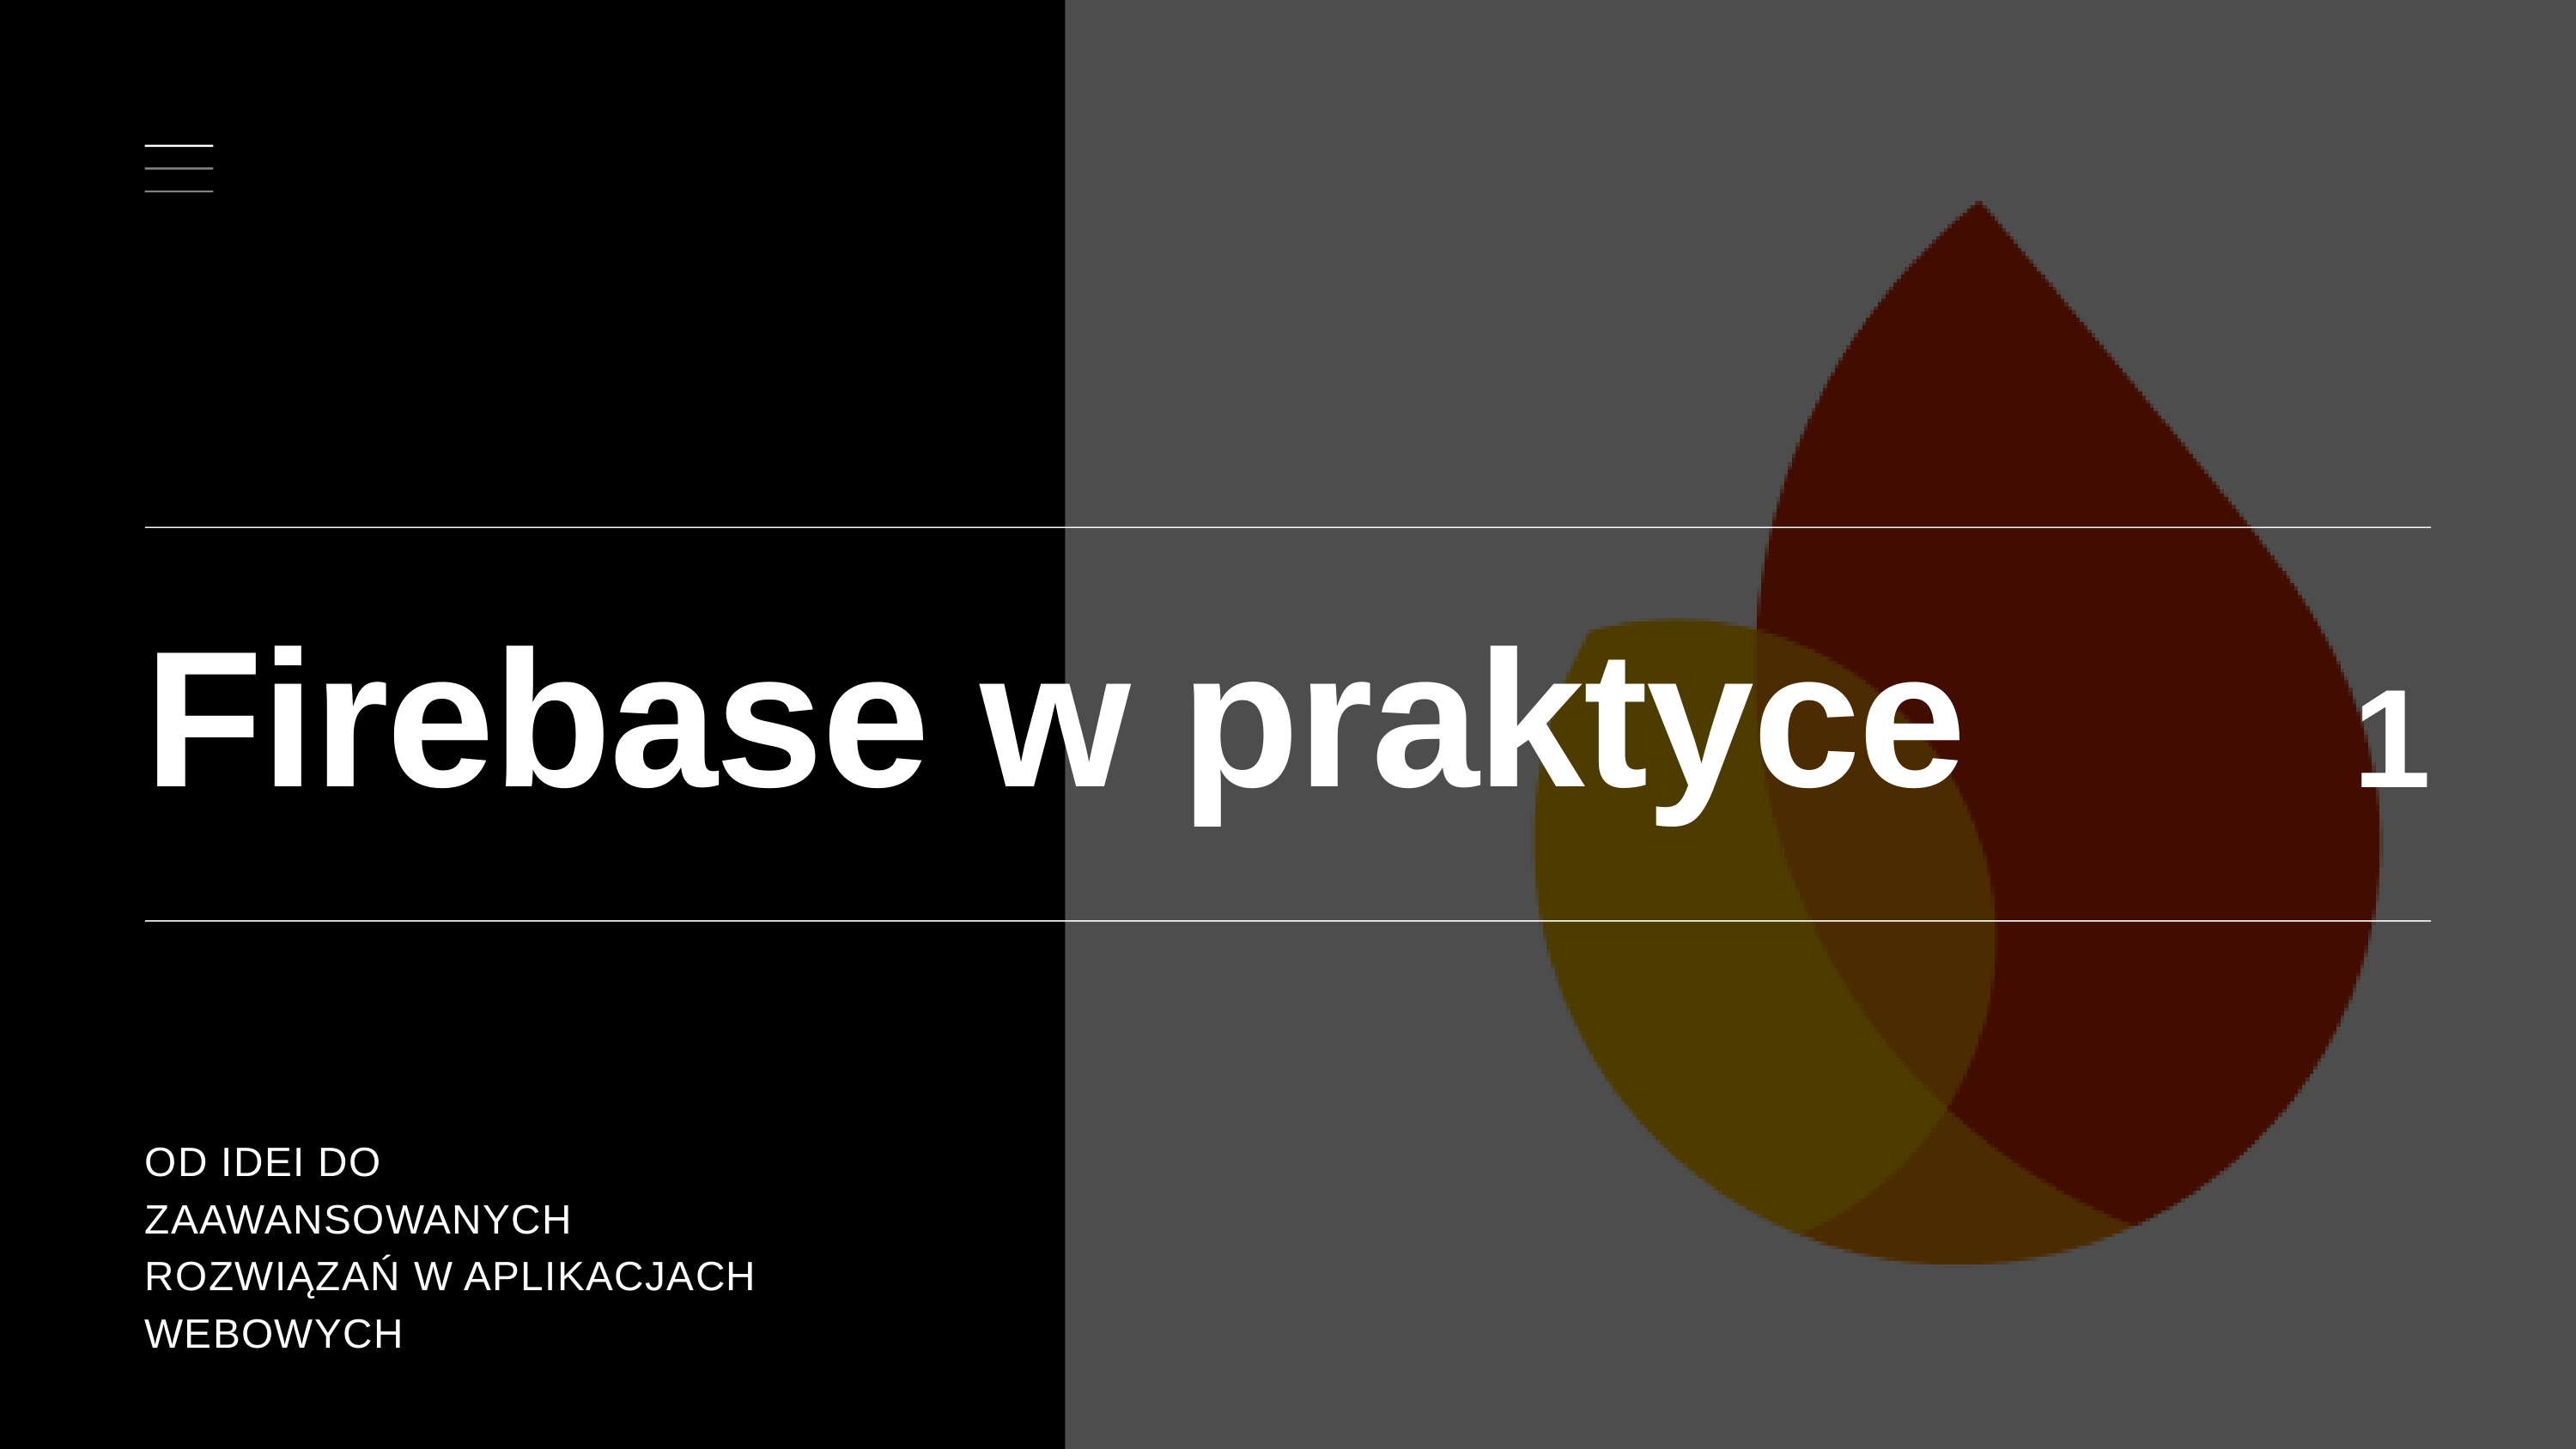

Firebase w praktyce

1
OD IDEI DO ZAAWANSOWANYCH ROZWIĄZAŃ W APLIKACJACH WEBOWYCH